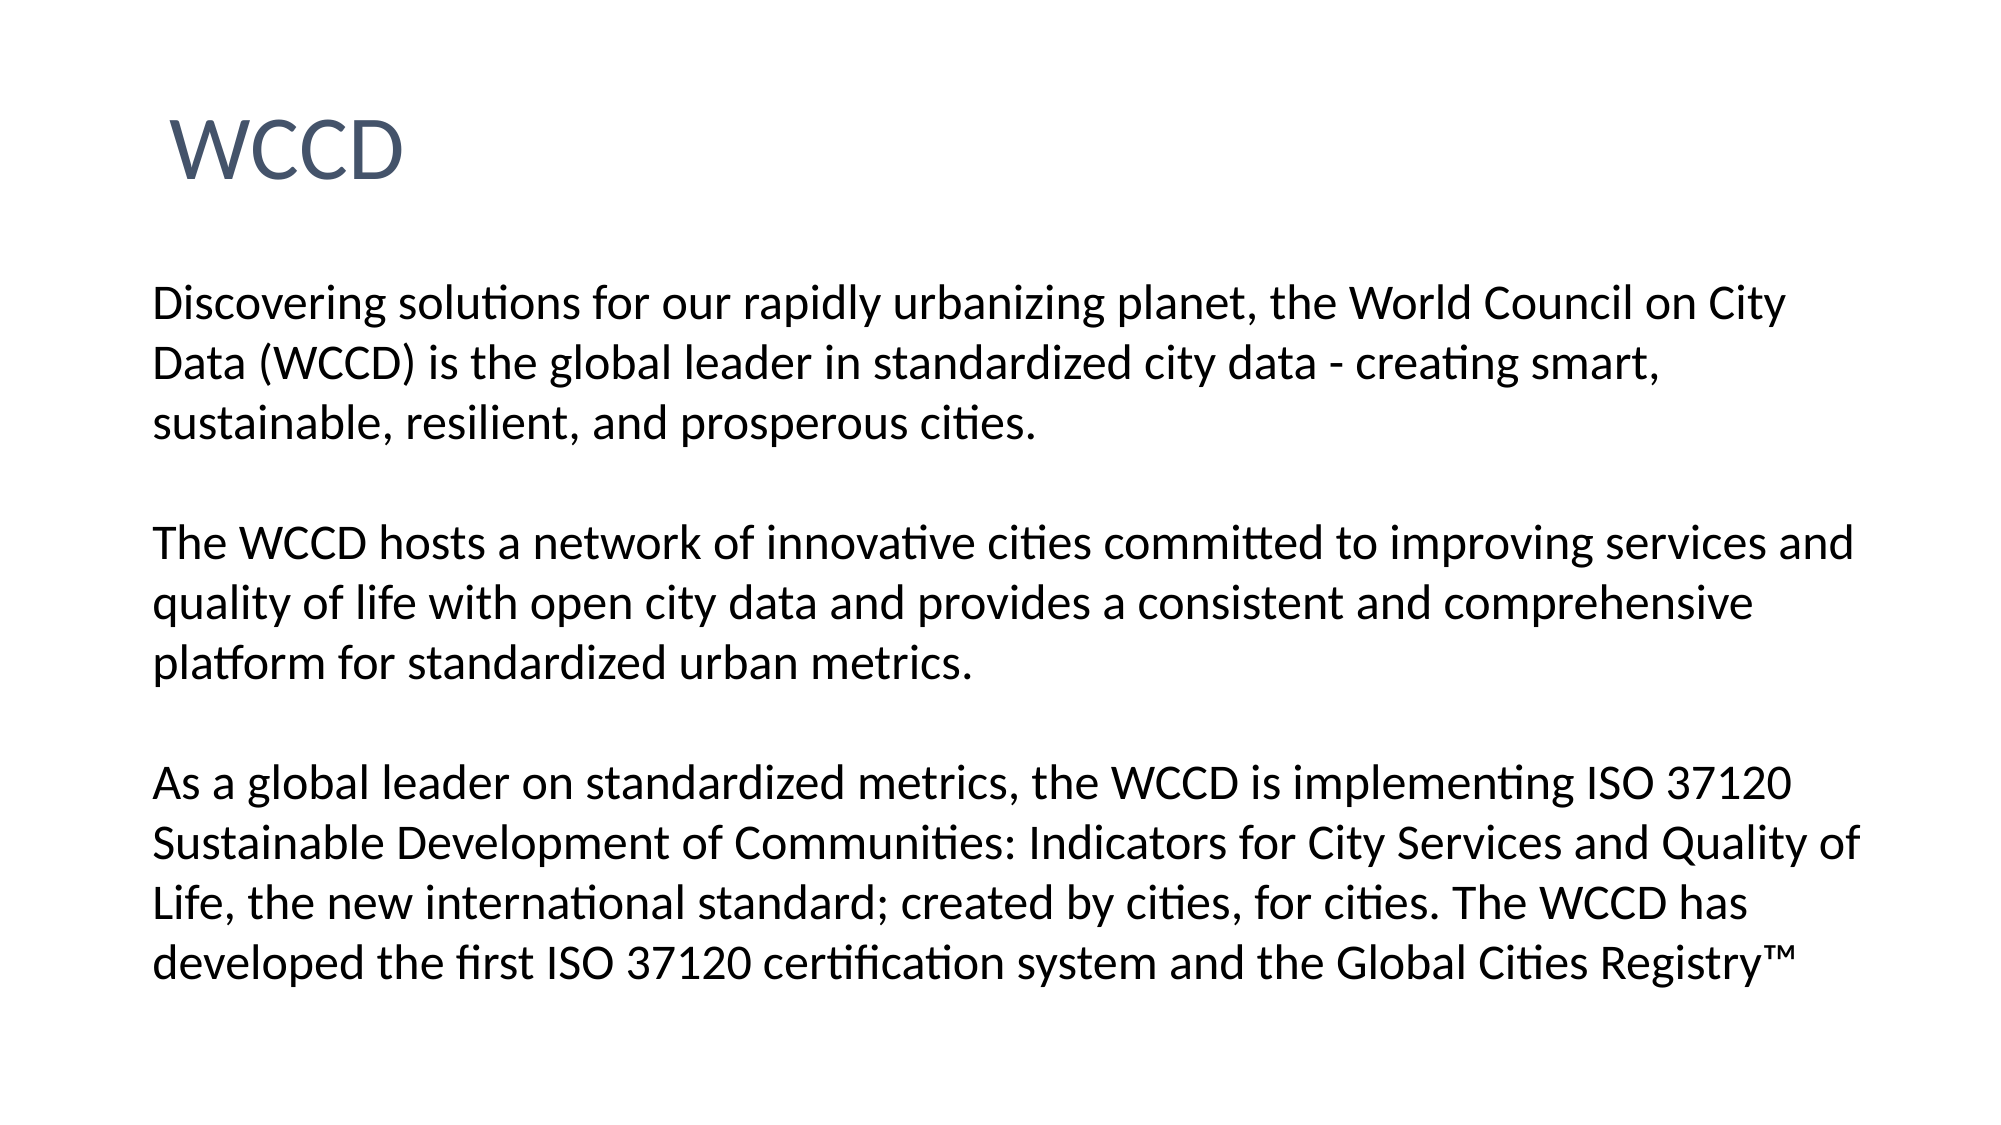

# WCCD
Discovering solutions for our rapidly urbanizing planet, the World Council on City Data (WCCD) is the global leader in standardized city data - creating smart, sustainable, resilient, and prosperous cities.

The WCCD hosts a network of innovative cities committed to improving services and quality of life with open city data and provides a consistent and comprehensive platform for standardized urban metrics.

As a global leader on standardized metrics, the WCCD is implementing ISO 37120 Sustainable Development of Communities: Indicators for City Services and Quality of Life, the new international standard; created by cities, for cities. The WCCD has developed the first ISO 37120 certification system and the Global Cities Registry™